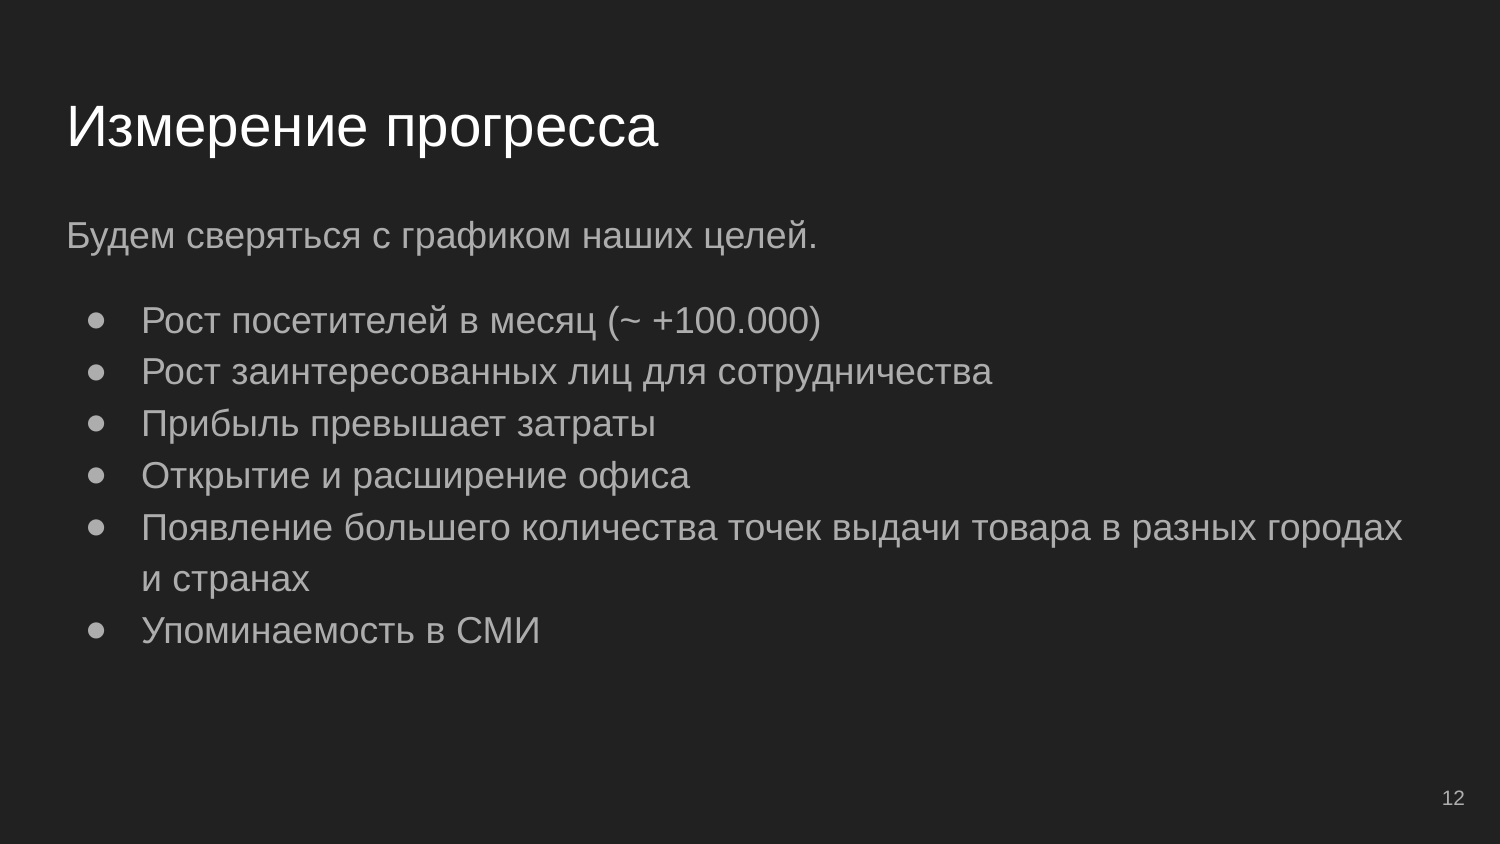

# Измерение прогресса
Будем сверяться с графиком наших целей.
Рост посетителей в месяц (~ +100.000)
Рост заинтересованных лиц для сотрудничества
Прибыль превышает затраты
Открытие и расширение офиса
Появление большего количества точек выдачи товара в разных городах и странах
Упоминаемость в СМИ
12